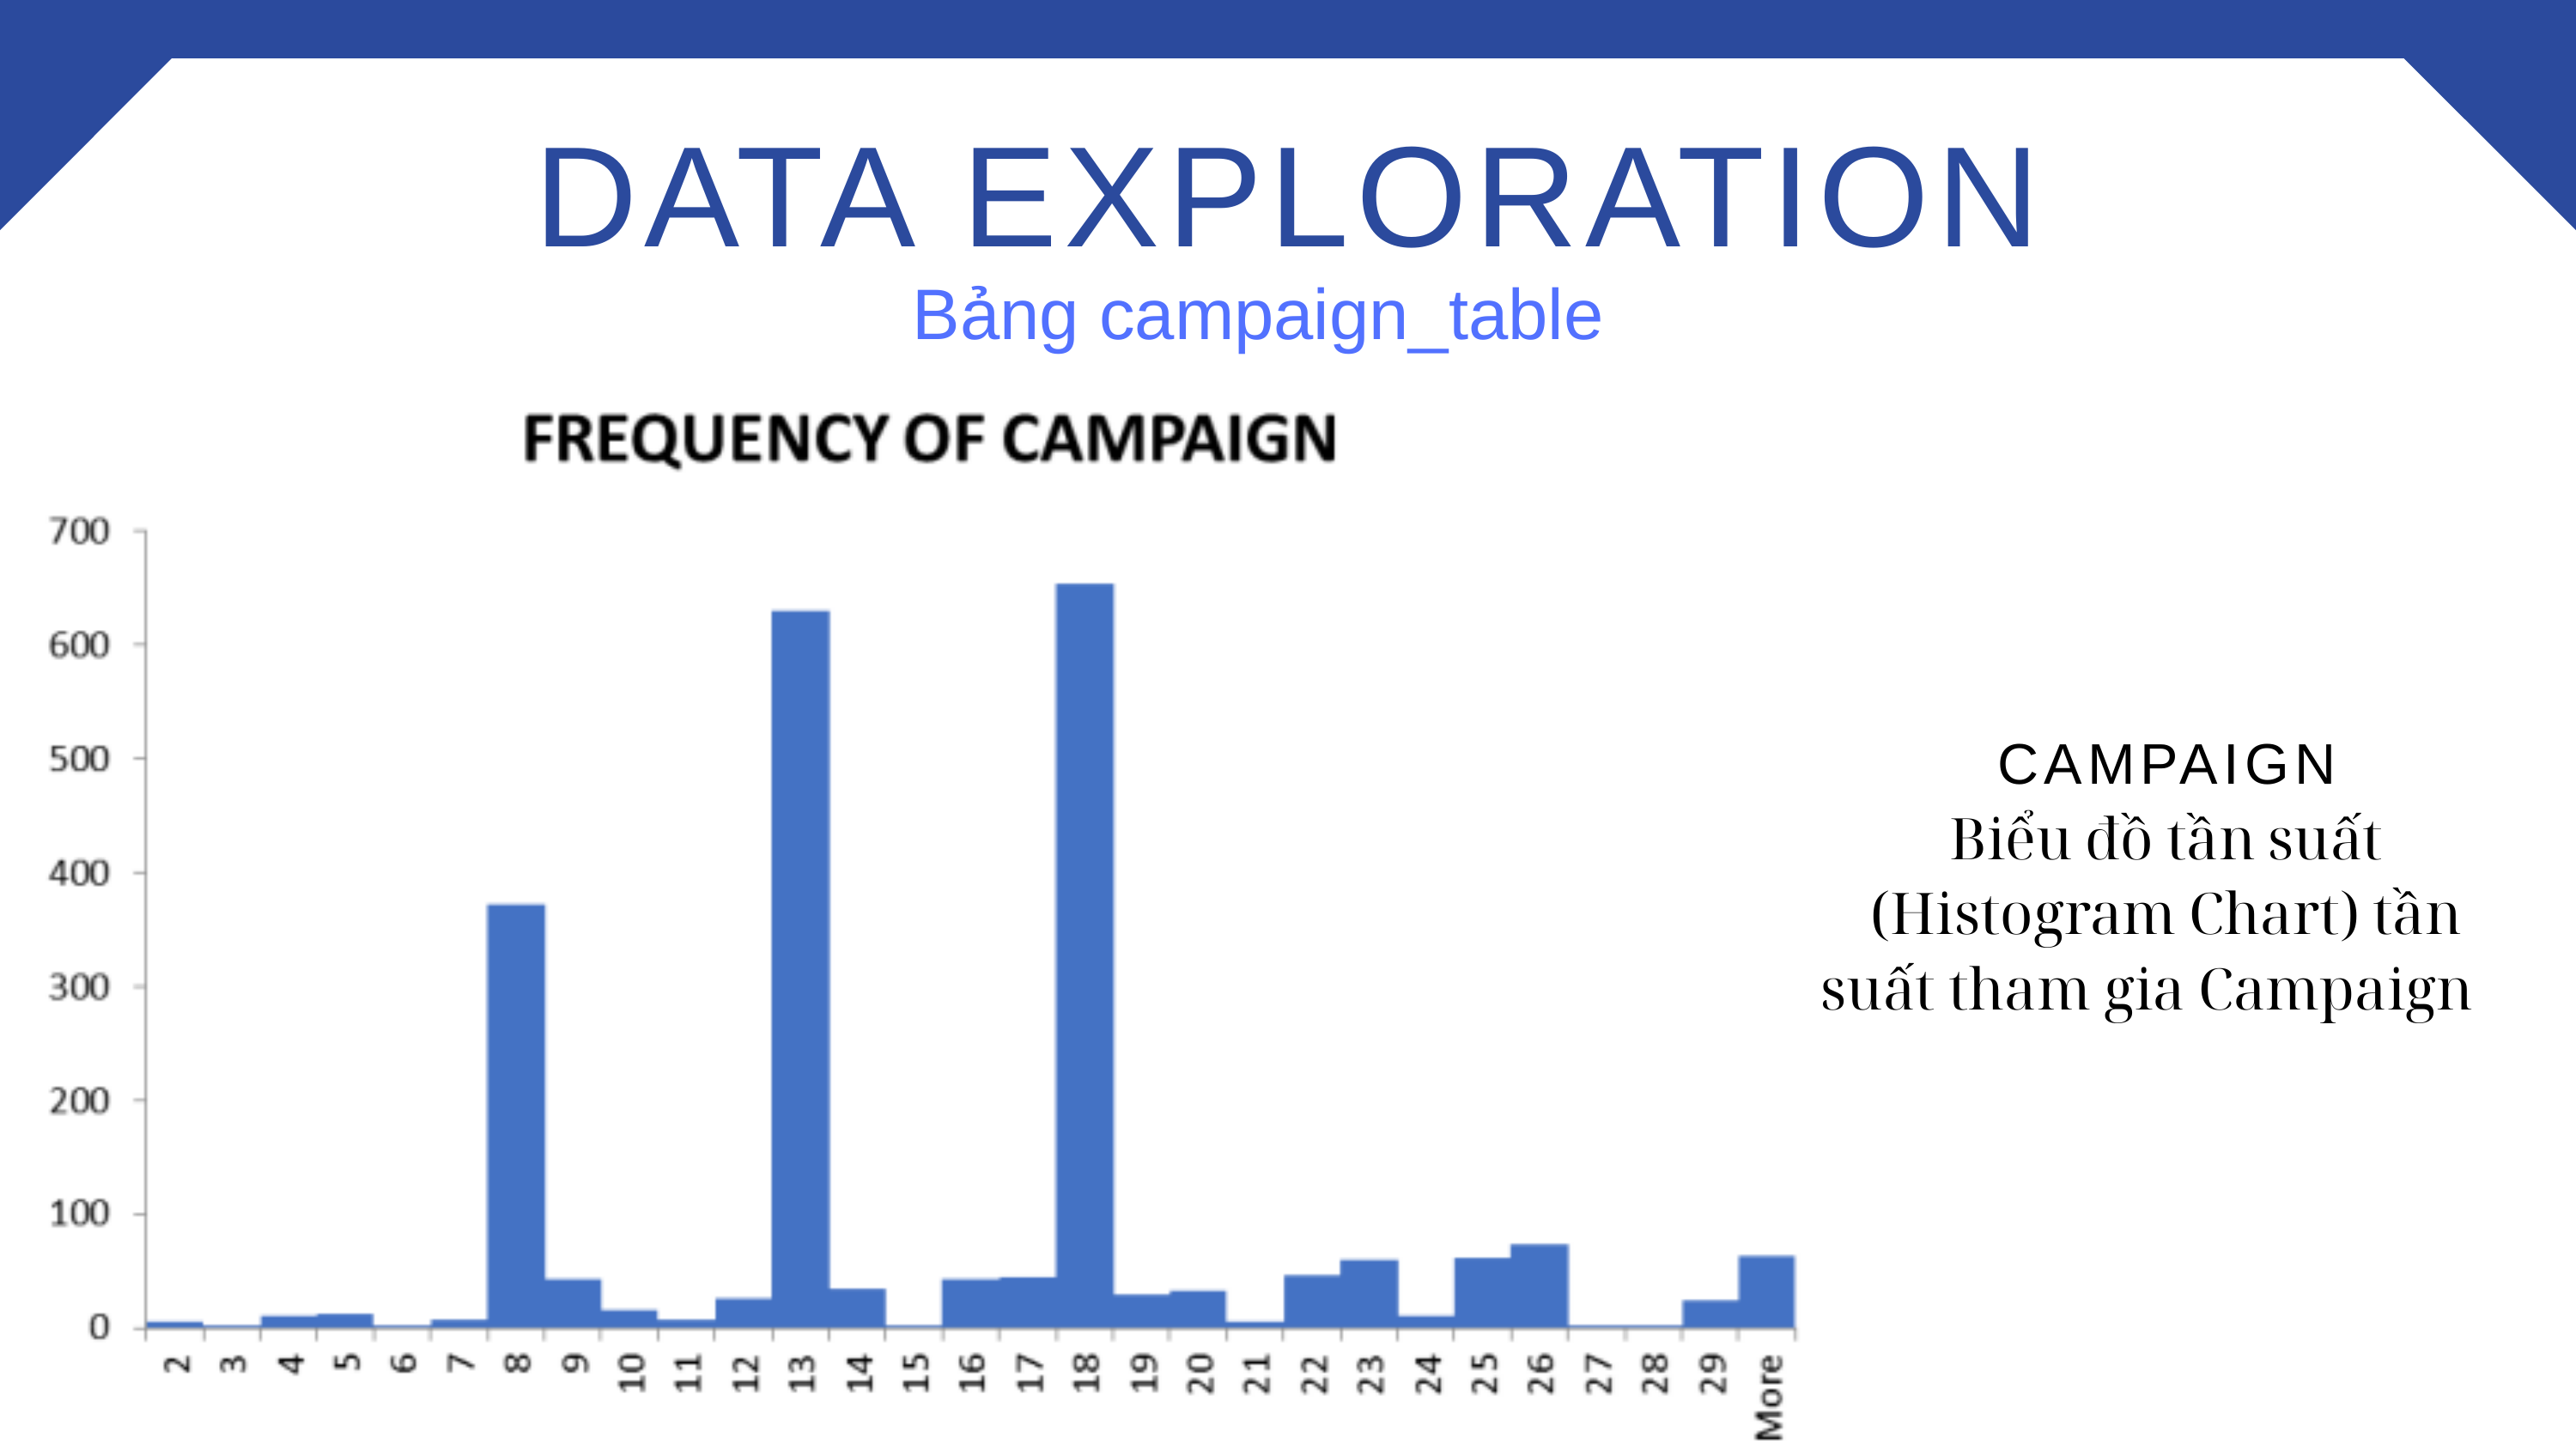

DATA EXPLORATION
Bảng campaign_table

CAMPAIGN
Biểu đồ tần suất (Histogram Chart) tần suất tham gia Campaign